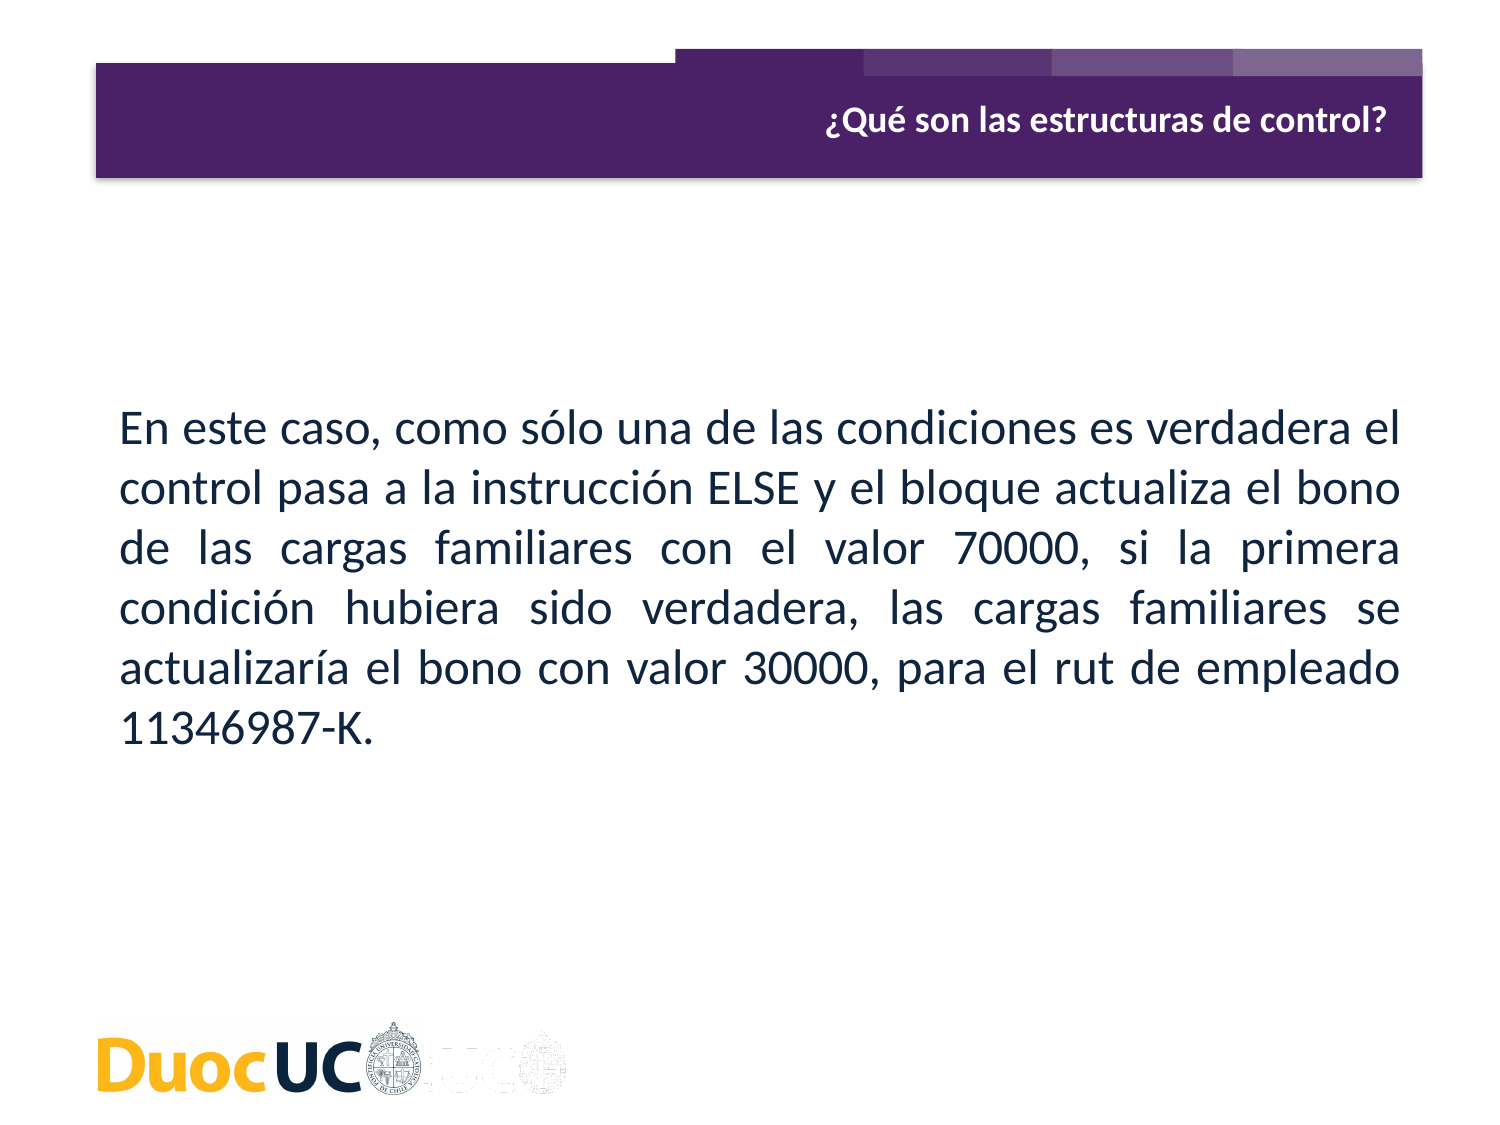

¿Qué son las estructuras de control?
En este caso, como sólo una de las condiciones es verdadera el control pasa a la instrucción ELSE y el bloque actualiza el bono de las cargas familiares con el valor 70000, si la primera condición hubiera sido verdadera, las cargas familiares se actualizaría el bono con valor 30000, para el rut de empleado 11346987-K.